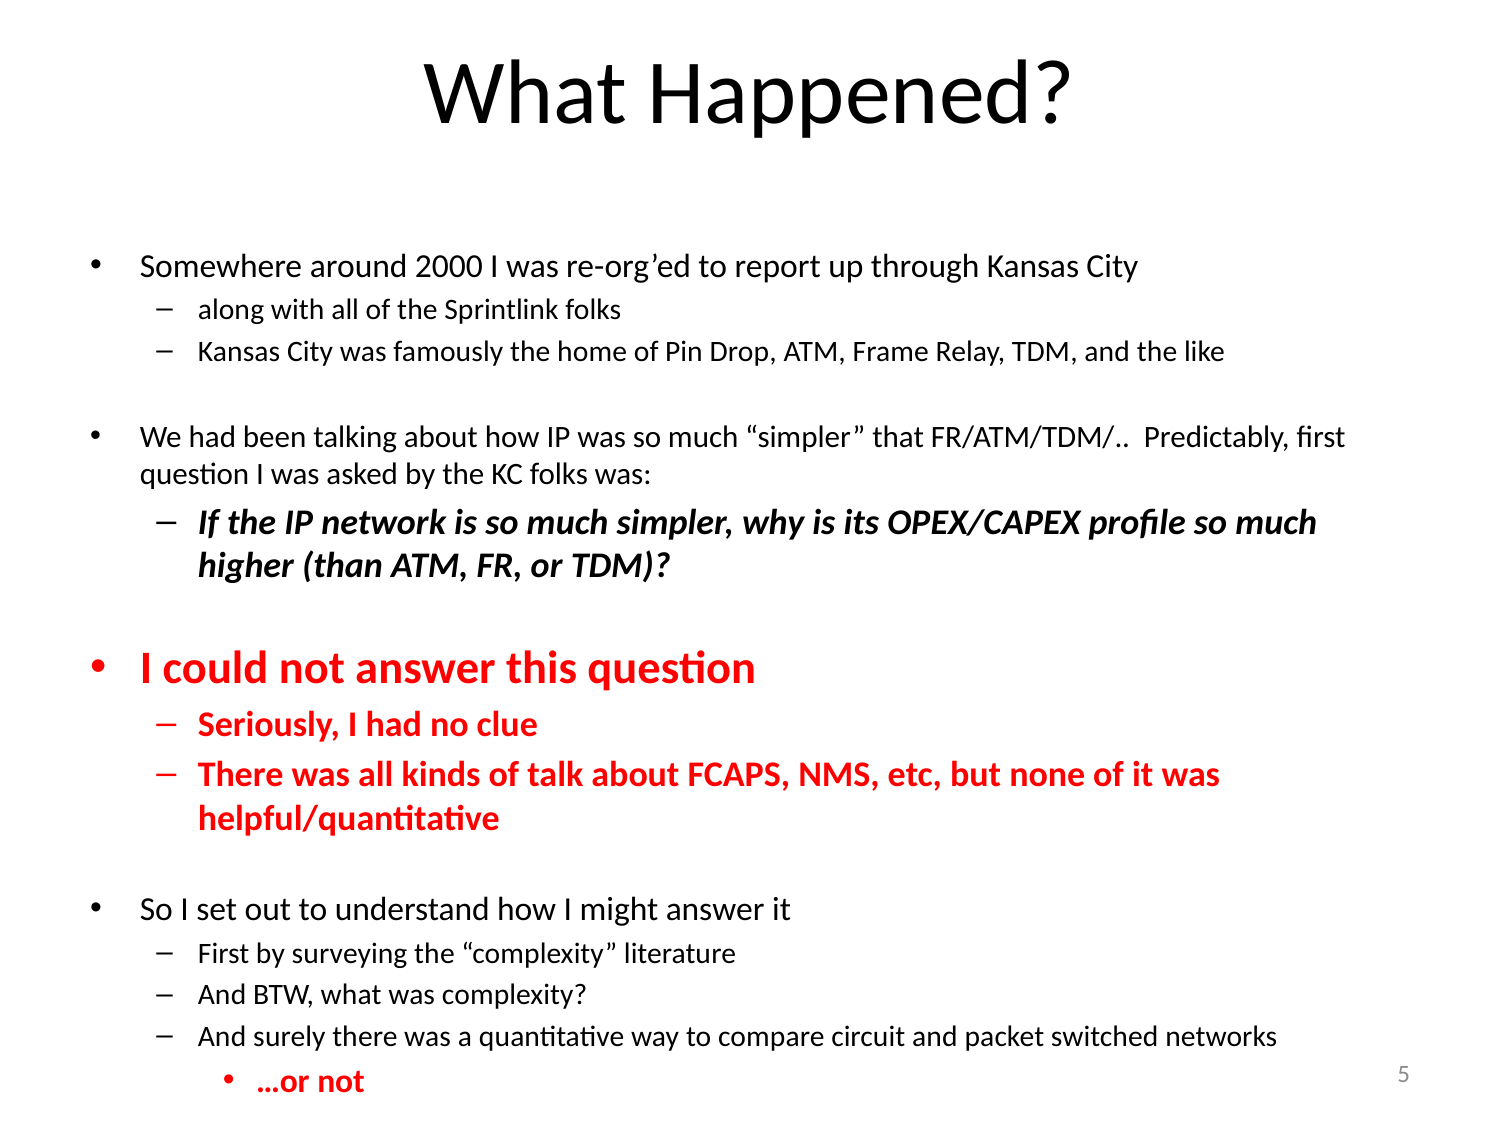

# What Happened?

Somewhere around 2000 I was re-org’ed to report up through Kansas City
along with all of the Sprintlink folks
Kansas City was famously the home of Pin Drop, ATM, Frame Relay, TDM, and the like

We had been talking about how IP was so much “simpler” that FR/ATM/TDM/..  Predictably, first question I was asked by the KC folks was:
If the IP network is so much simpler, why is its OPEX/CAPEX profile so much higher (than ATM, FR, or TDM)?

I could not answer this question
Seriously, I had no clue
There was all kinds of talk about FCAPS, NMS, etc, but none of it was helpful/quantitative

So I set out to understand how I might answer it
First by surveying the “complexity” literature
And BTW, what was complexity?
And surely there was a quantitative way to compare circuit and packet switched networks
…or not
5